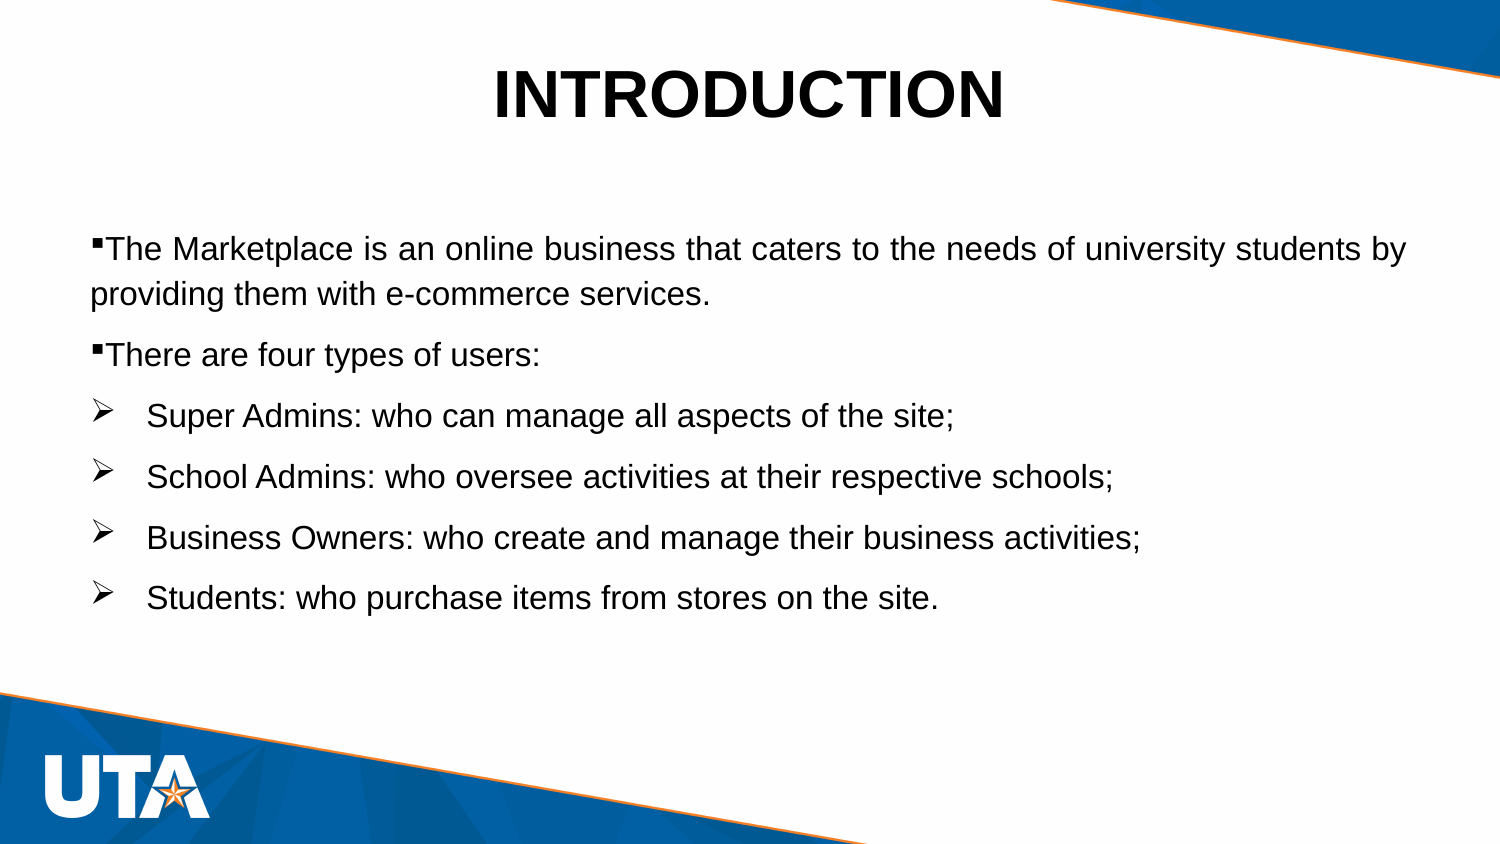

# INTRODUCTION
The Marketplace is an online business that caters to the needs of university students by providing them with e-commerce services.
There are four types of users:
Super Admins: who can manage all aspects of the site;
School Admins: who oversee activities at their respective schools;
Business Owners: who create and manage their business activities;
Students: who purchase items from stores on the site.